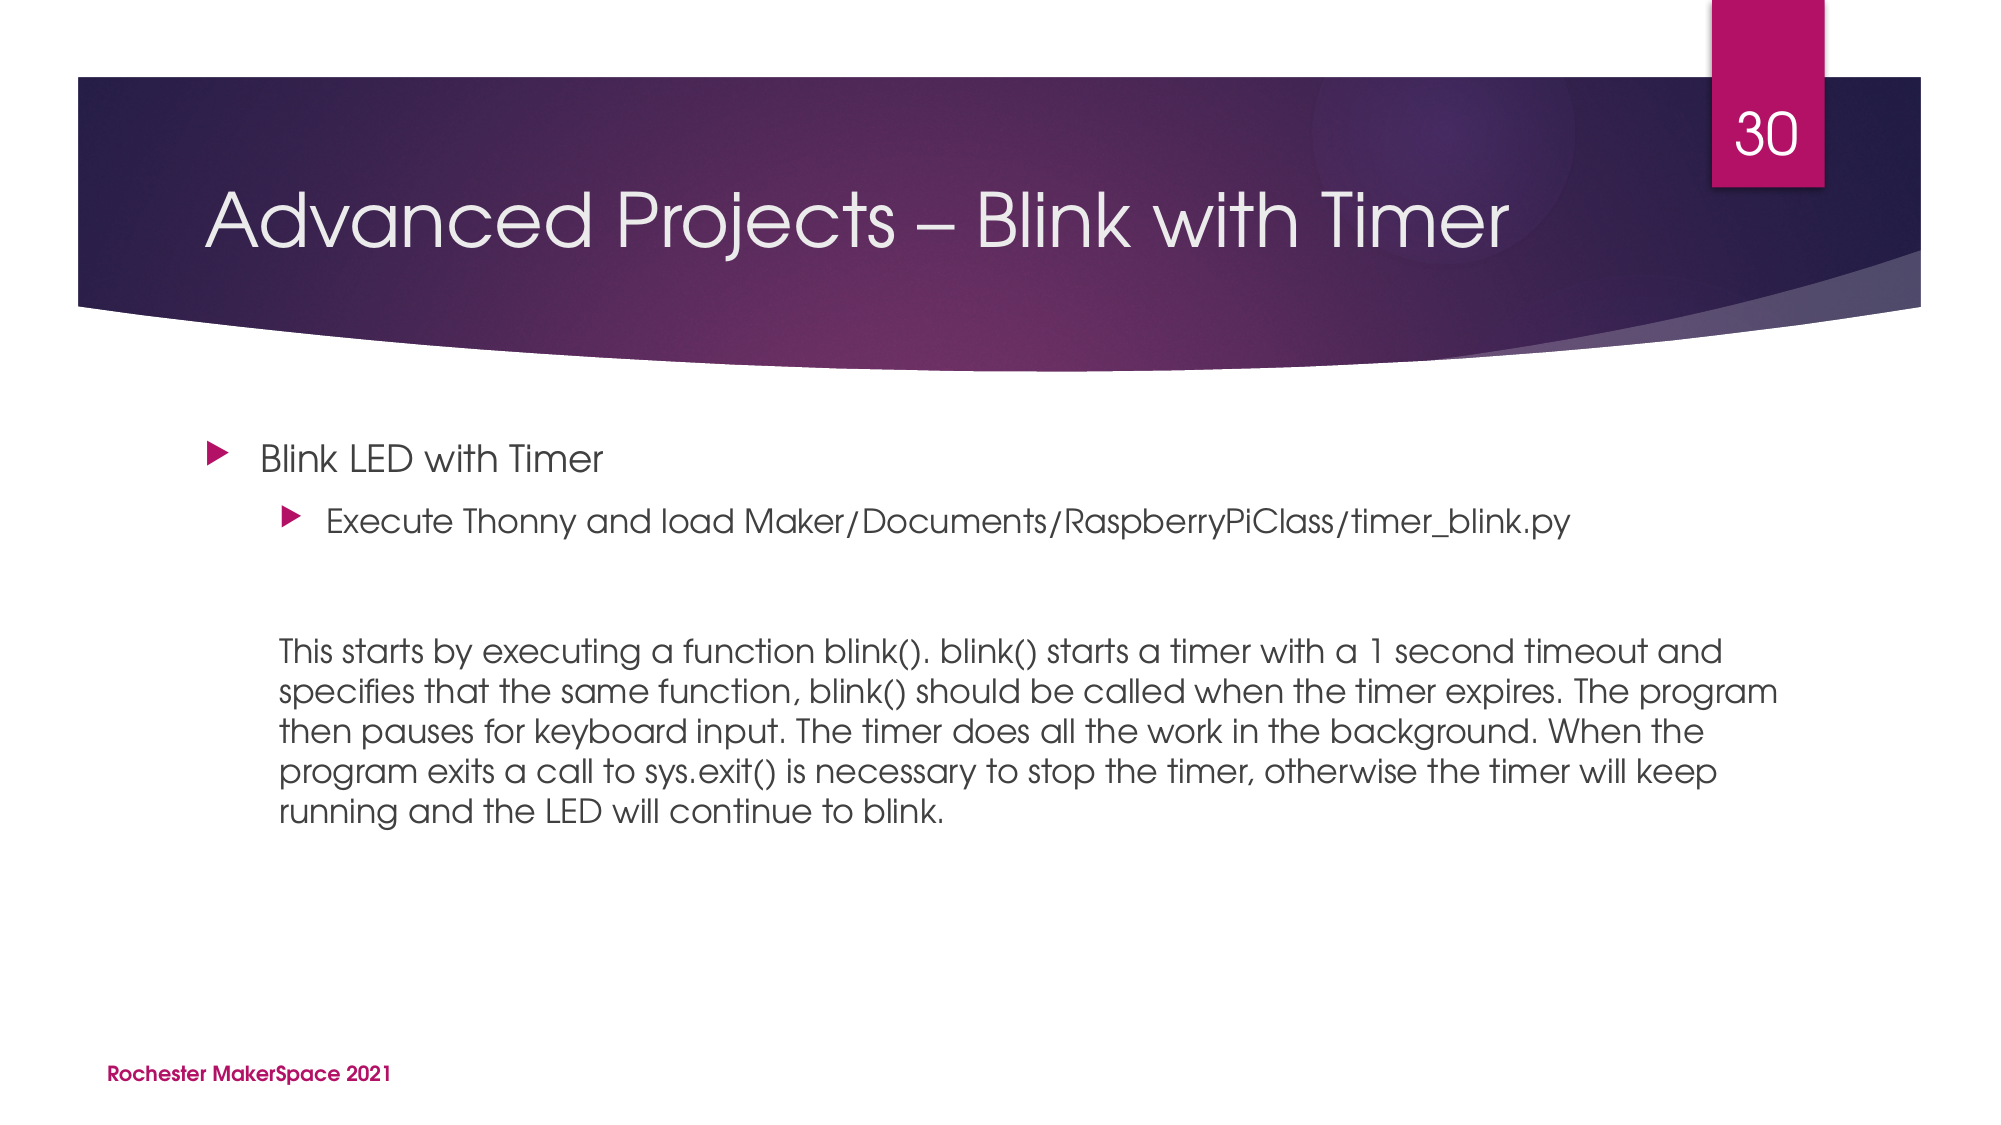

30
# Advanced Projects – Blink with Timer
Blink LED with Timer
Execute Thonny and load Maker/Documents/RaspberryPiClass/timer_blink.py

This starts by executing a function blink(). blink() starts a timer with a 1 second timeout and specifies that the same function, blink() should be called when the timer expires. The program then pauses for keyboard input. The timer does all the work in the background. When the program exits a call to sys.exit() is necessary to stop the timer, otherwise the timer will keep running and the LED will continue to blink.
Rochester MakerSpace 2021